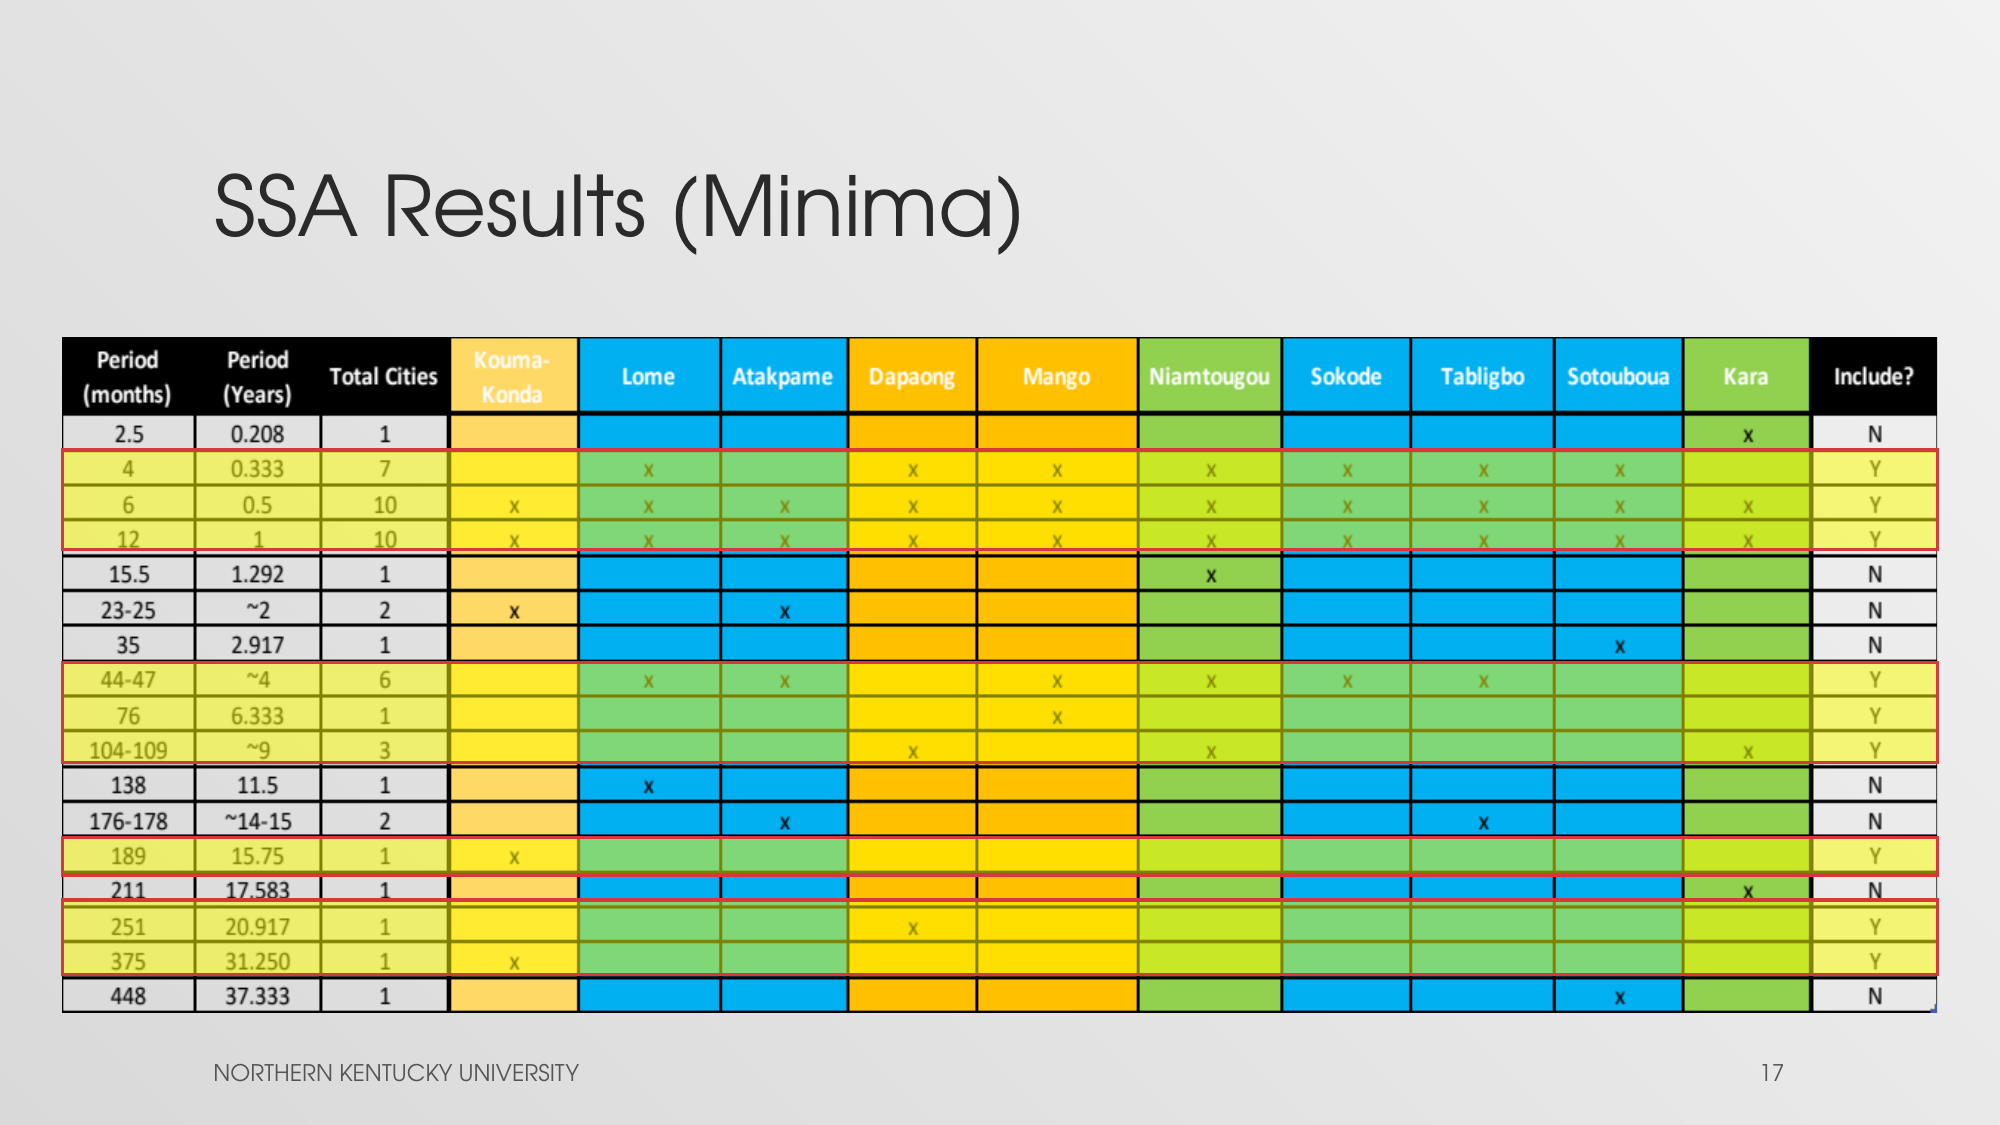

# SSA Results (Minima)

Northern Kentucky university
17